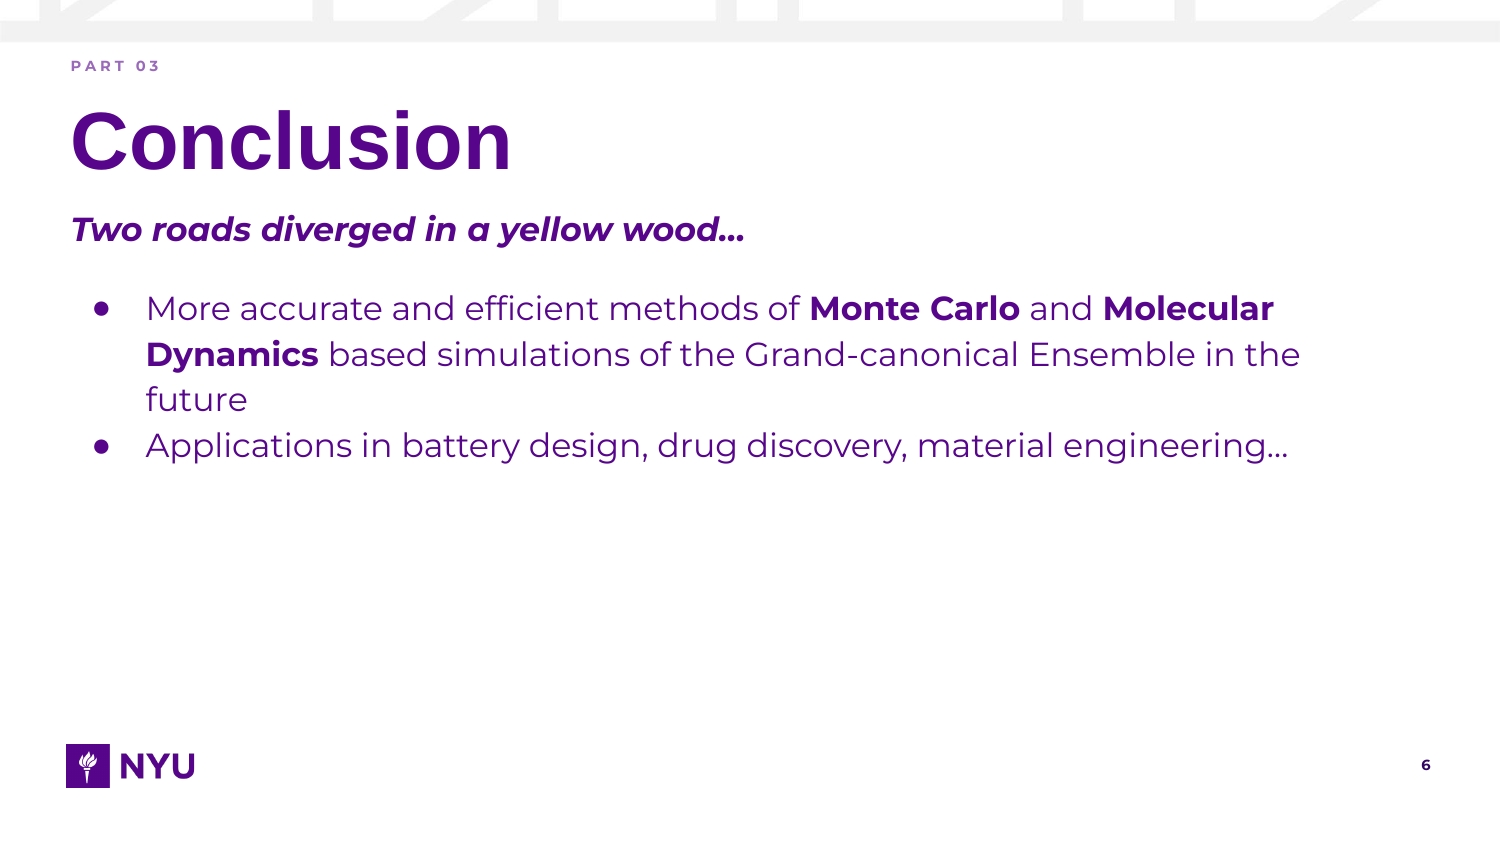

P A R T   0 3
# Conclusion
Two roads diverged in a yellow wood…
More accurate and efficient methods of Monte Carlo and Molecular Dynamics based simulations of the Grand-canonical Ensemble in the future
Applications in battery design, drug discovery, material engineering…